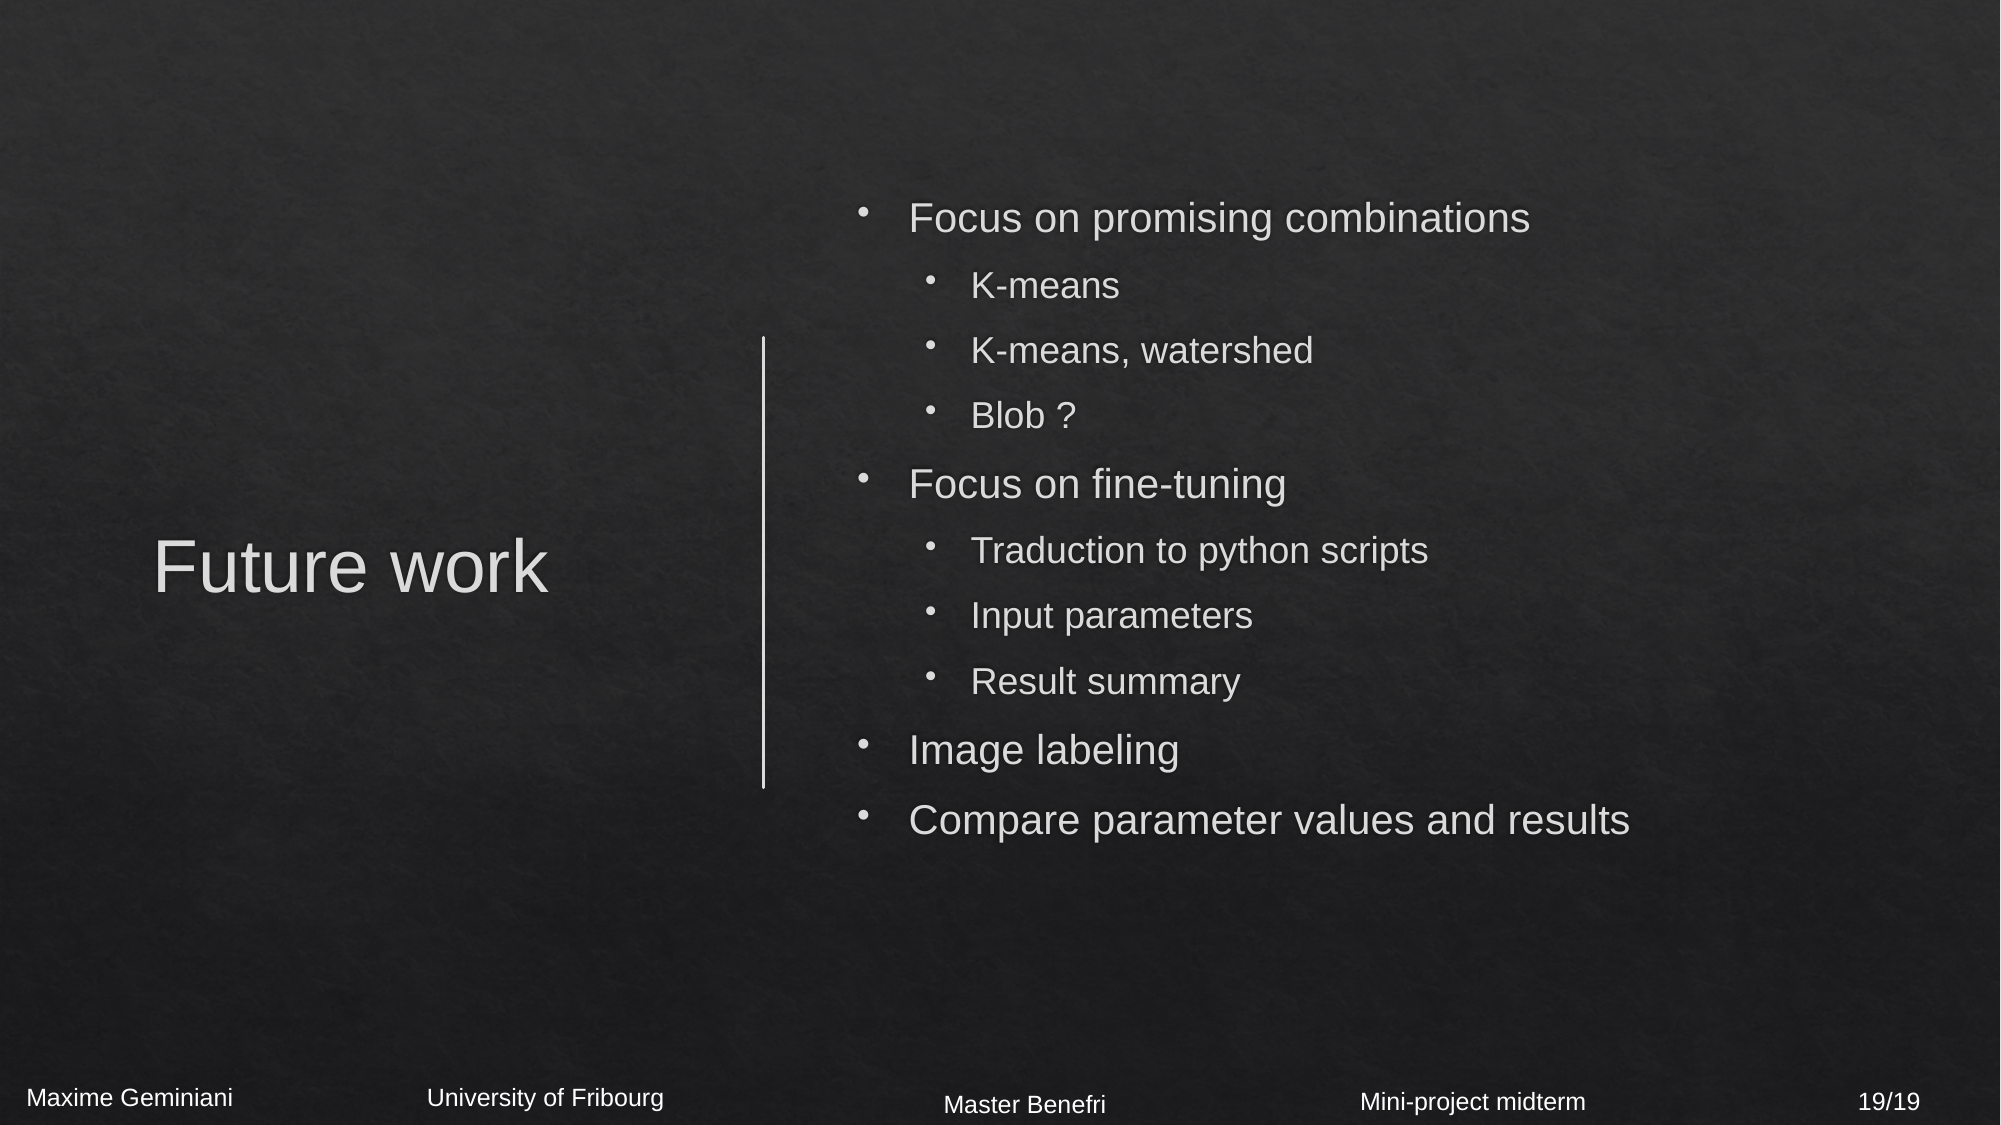

# Future work
Focus on promising combinations
K-means
K-means, watershed
Blob ?
Focus on fine-tuning
Traduction to python scripts
Input parameters
Result summary
Image labeling
Compare parameter values and results
Maxime Geminiani
University of Fribourg
19/19
Mini-project midterm
Master Benefri